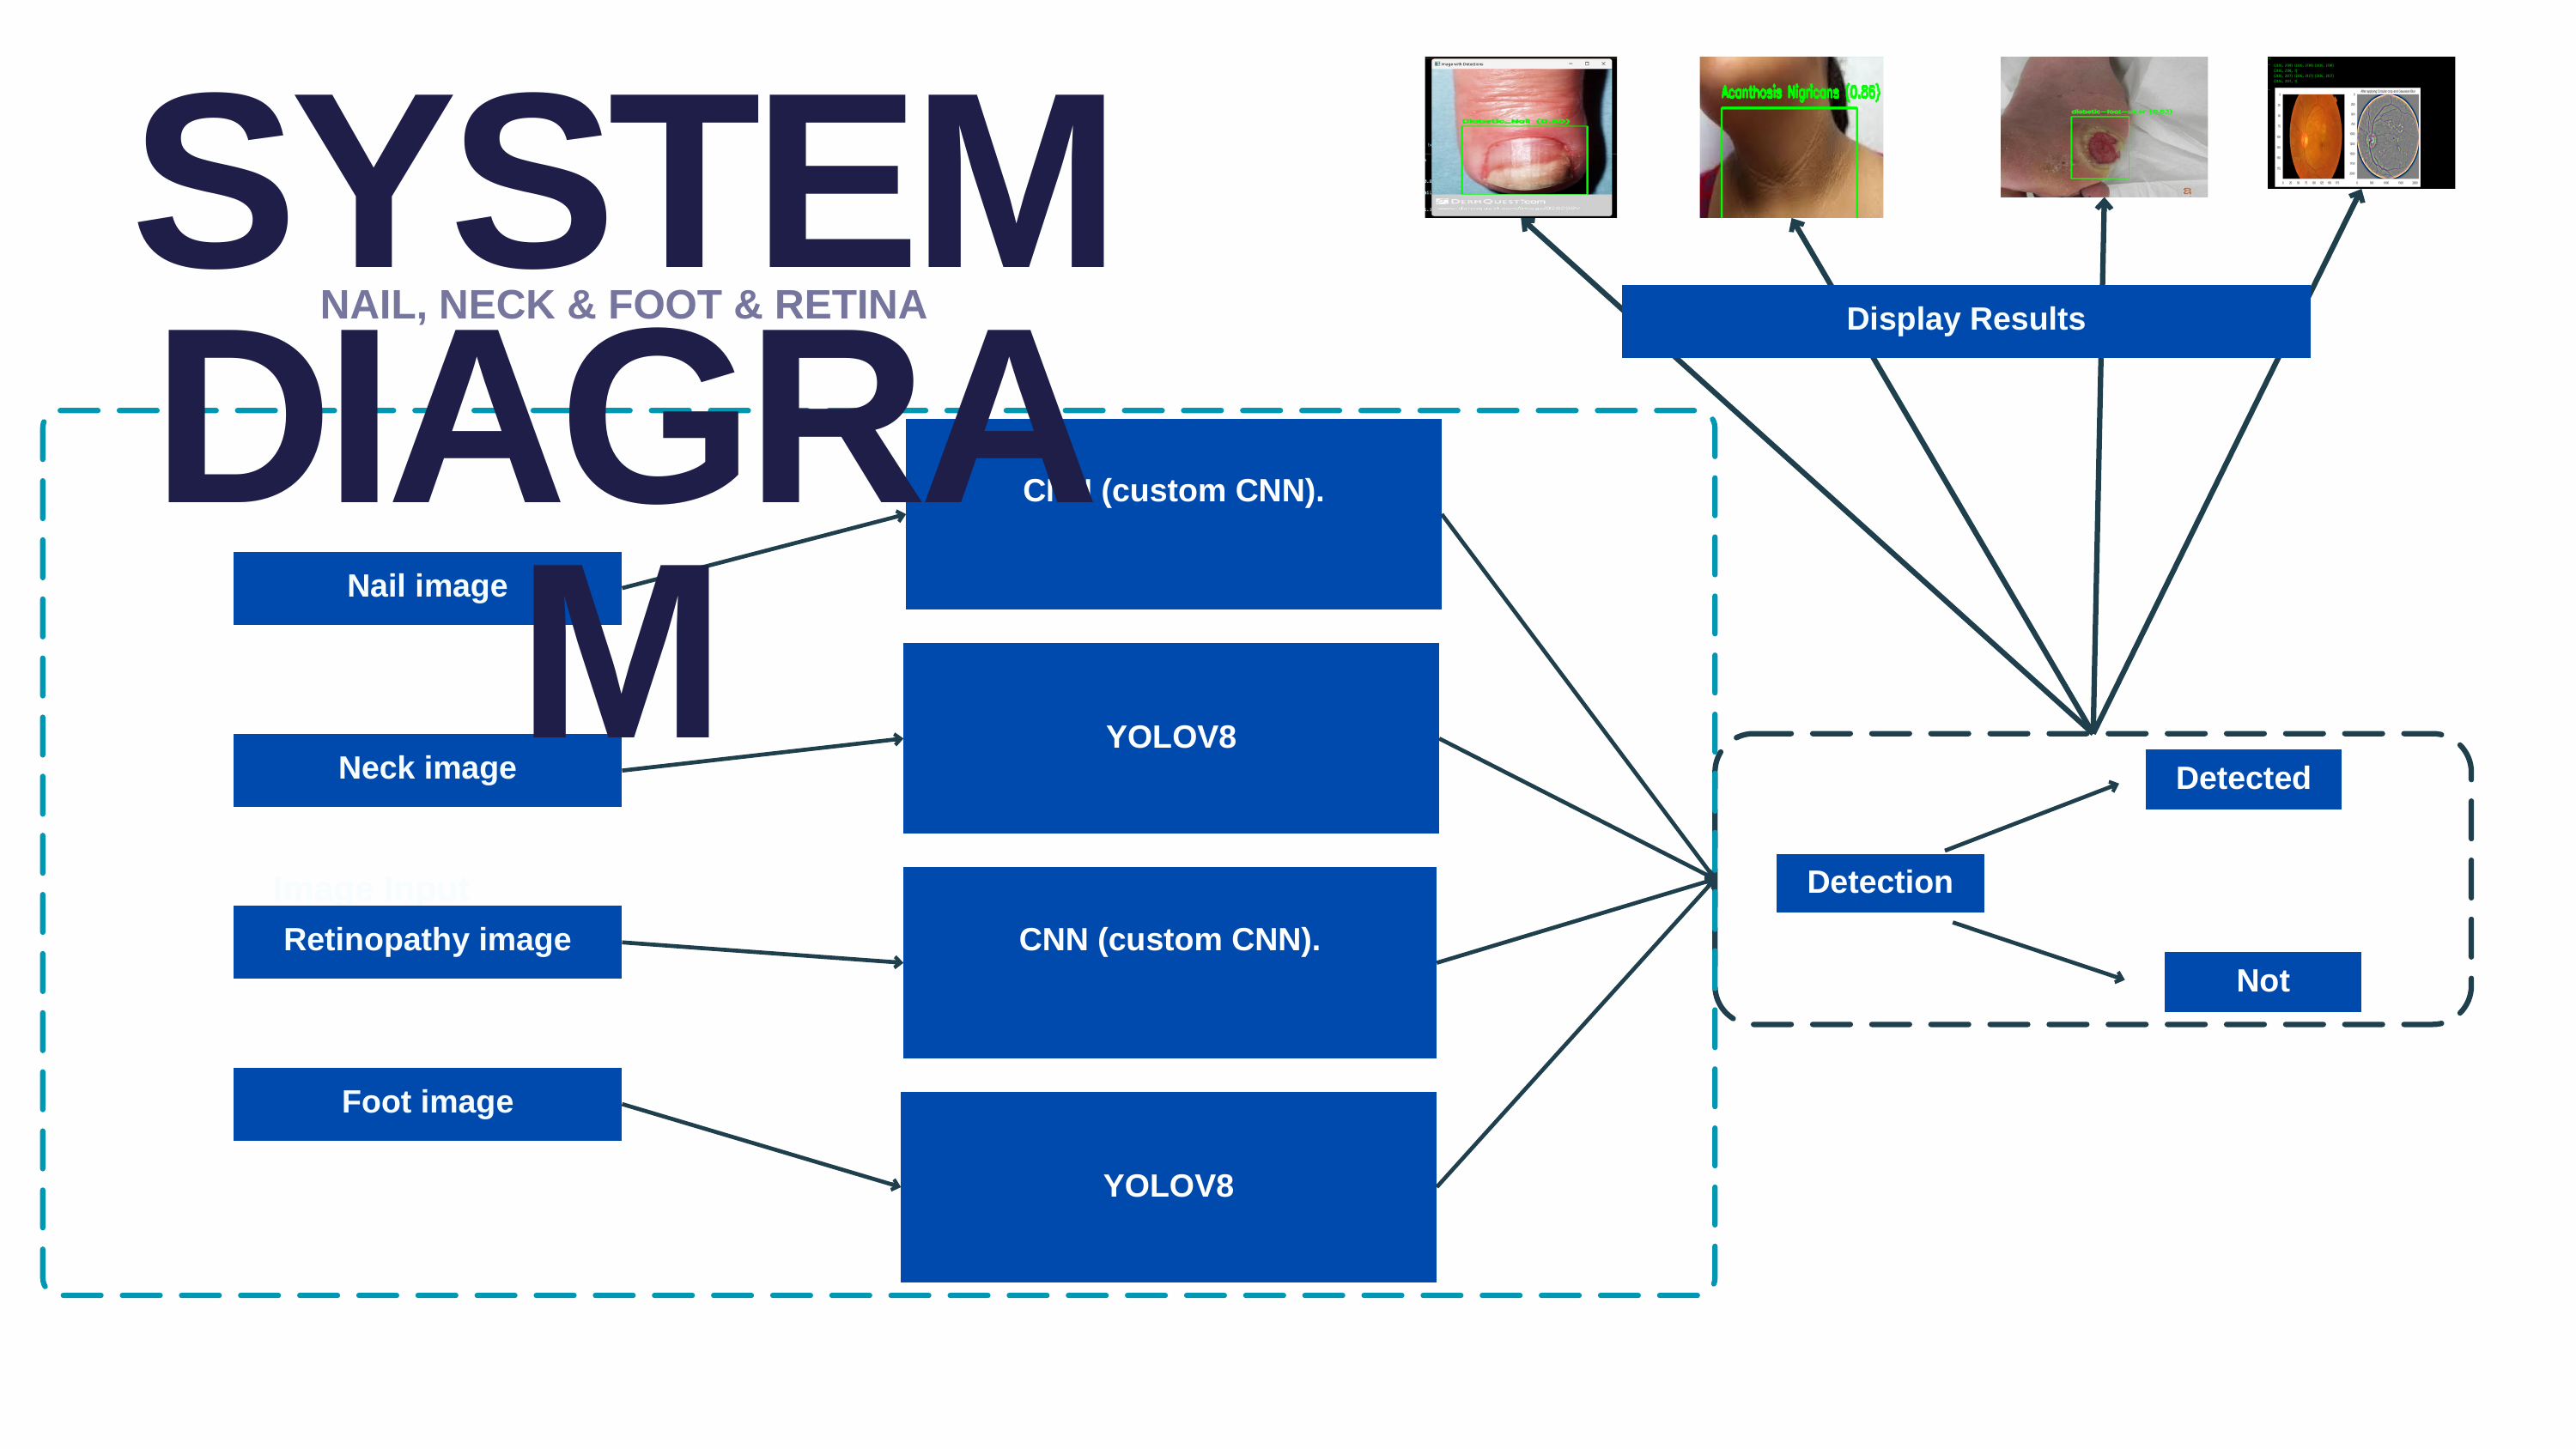

SYSTEM DIAGRAM

NAIL, NECK & FOOT & RETINA

Display Results

CNN (custom CNN).

Nail image

YOLOV8

Neck image

Detected

Detection
Image Input

CNN (custom CNN).

Retinopathy image

Not

Foot image

YOLOV8